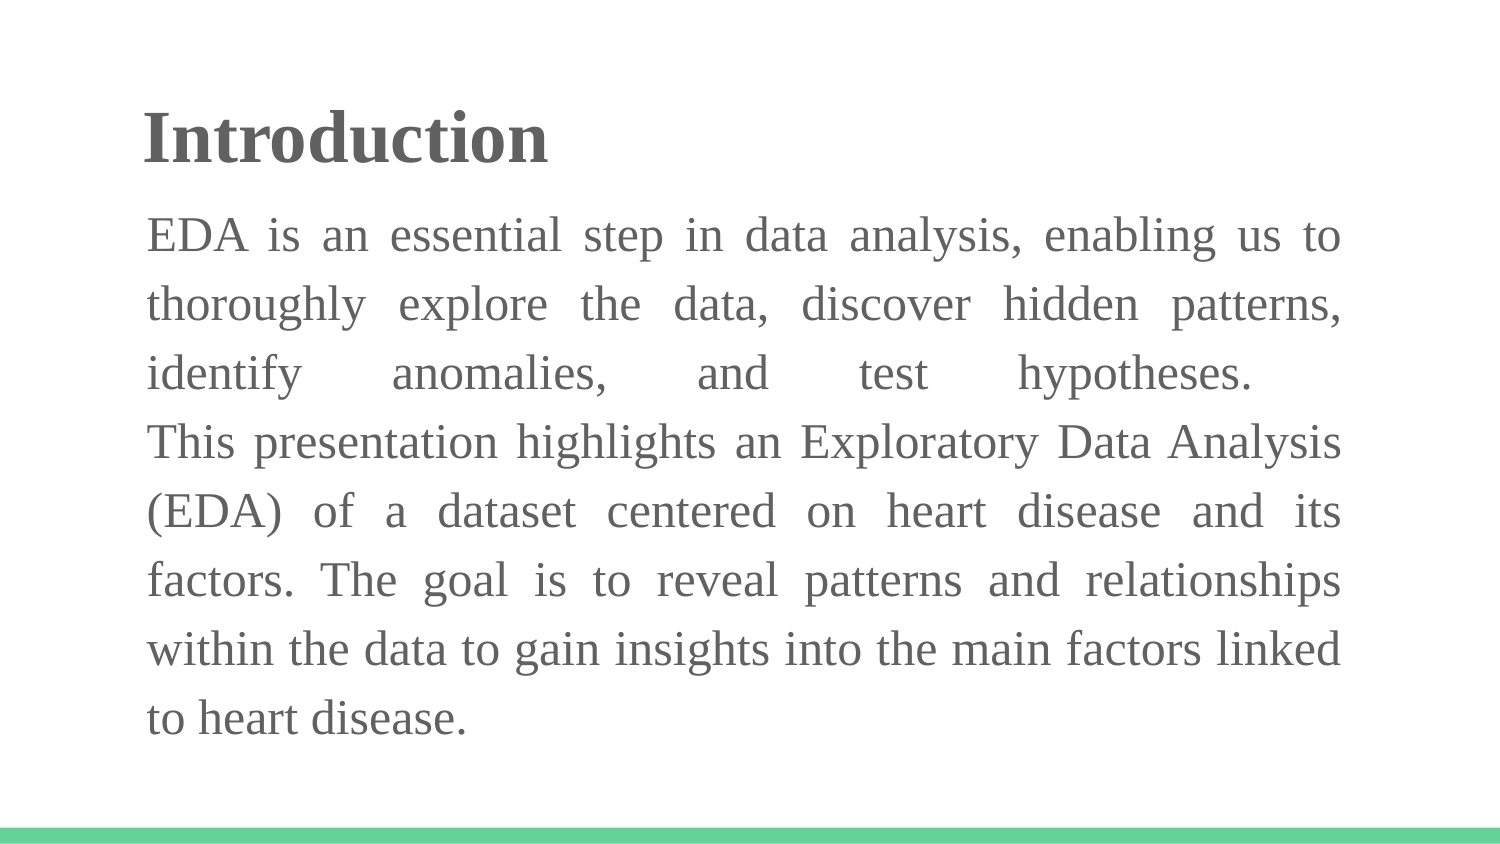

# Introduction
EDA is an essential step in data analysis, enabling us to thoroughly explore the data, discover hidden patterns, identify anomalies, and test hypotheses.
This presentation highlights an Exploratory Data Analysis (EDA) of a dataset centered on heart disease and its factors. The goal is to reveal patterns and relationships within the data to gain insights into the main factors linked to heart disease.